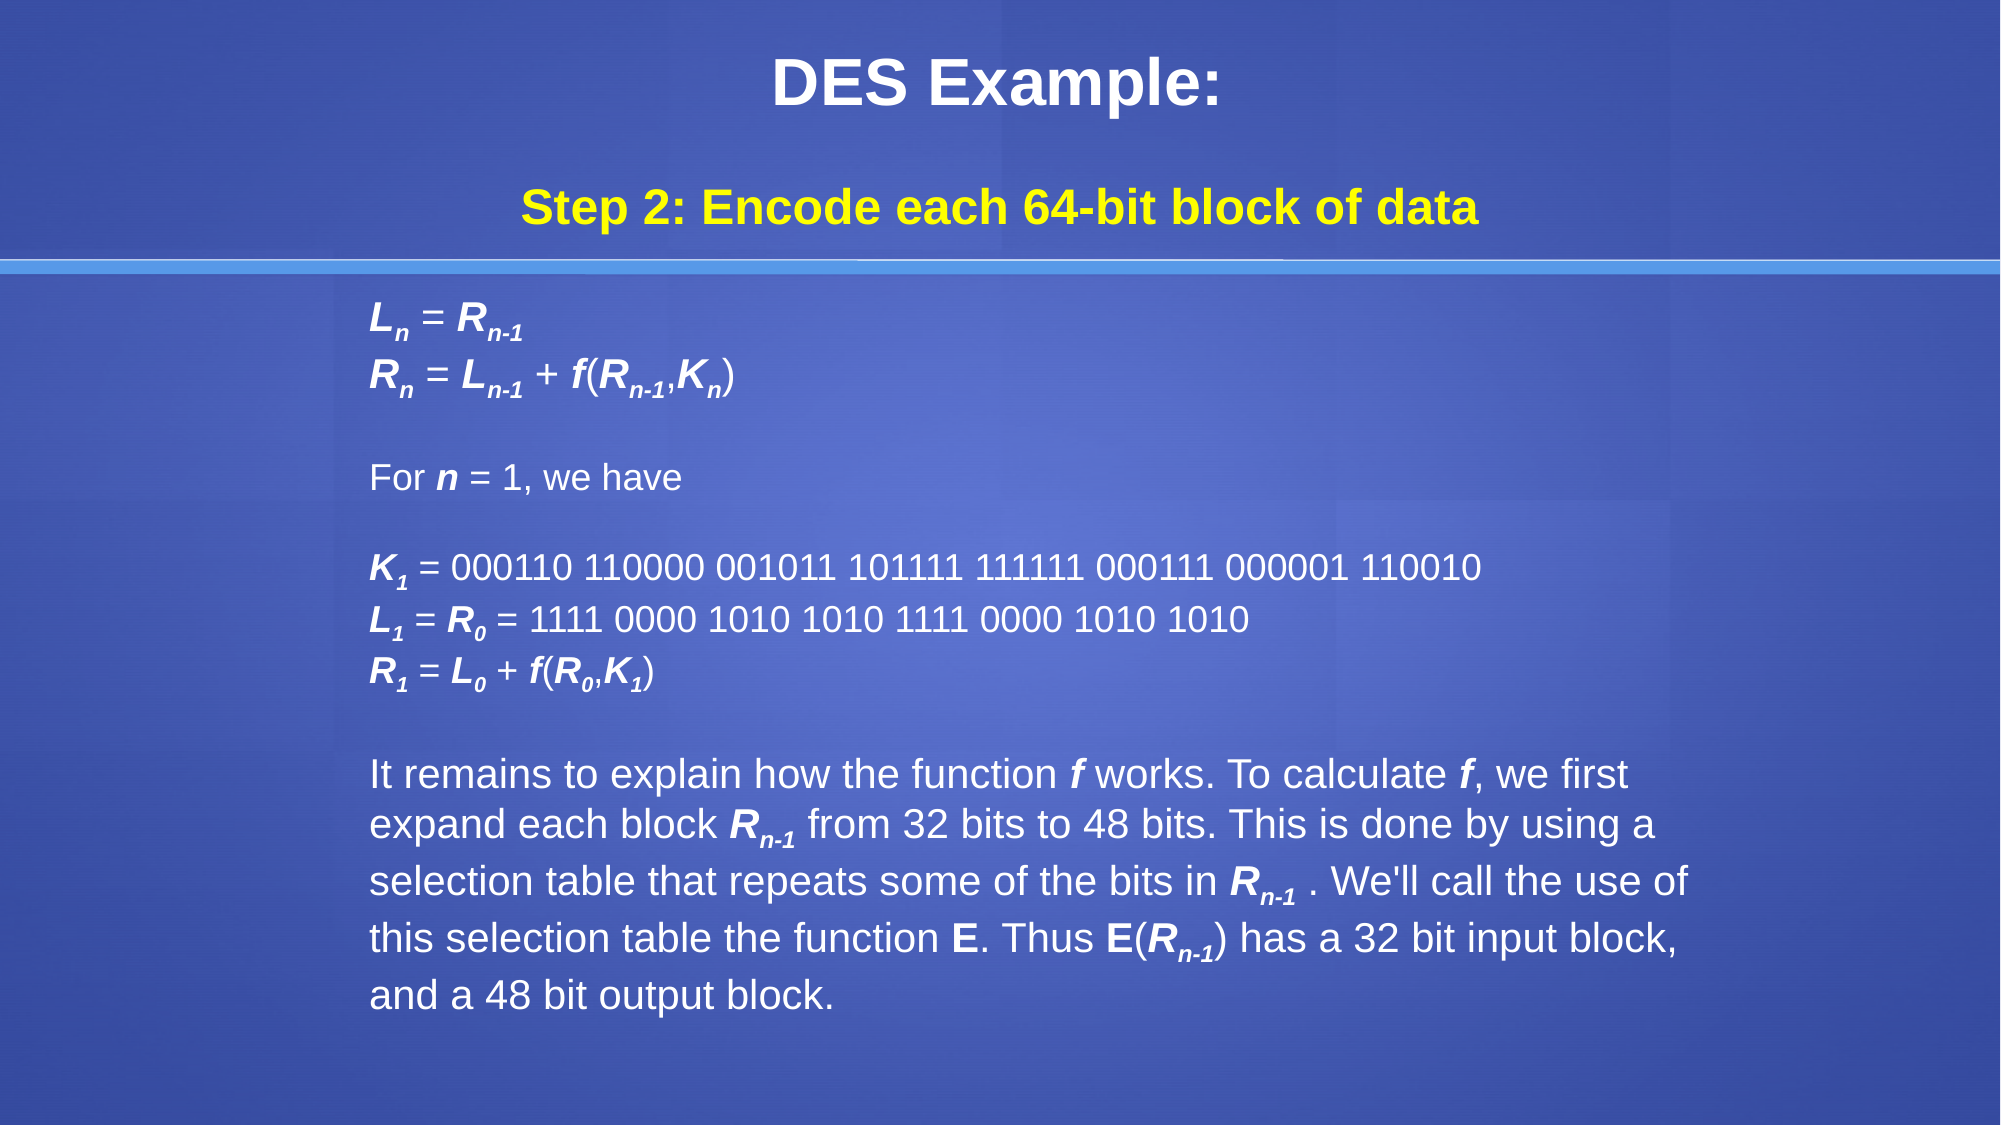

# DES Example:
Step 2: Encode each 64-bit block of data
Ln = Rn-1
Rn = Ln-1 + f(Rn-1,Kn)

For n = 1, we have

K1 = 000110 110000 001011 101111 111111 000111 000001 110010
L1 = R0 = 1111 0000 1010 1010 1111 0000 1010 1010
R1 = L0 + f(R0,K1)

It remains to explain how the function f works. To calculate f, we first expand each block Rn-1 from 32 bits to 48 bits. This is done by using a selection table that repeats some of the bits in Rn-1 . We'll call the use of this selection table the function E. Thus E(Rn-1) has a 32 bit input block, and a 48 bit output block.